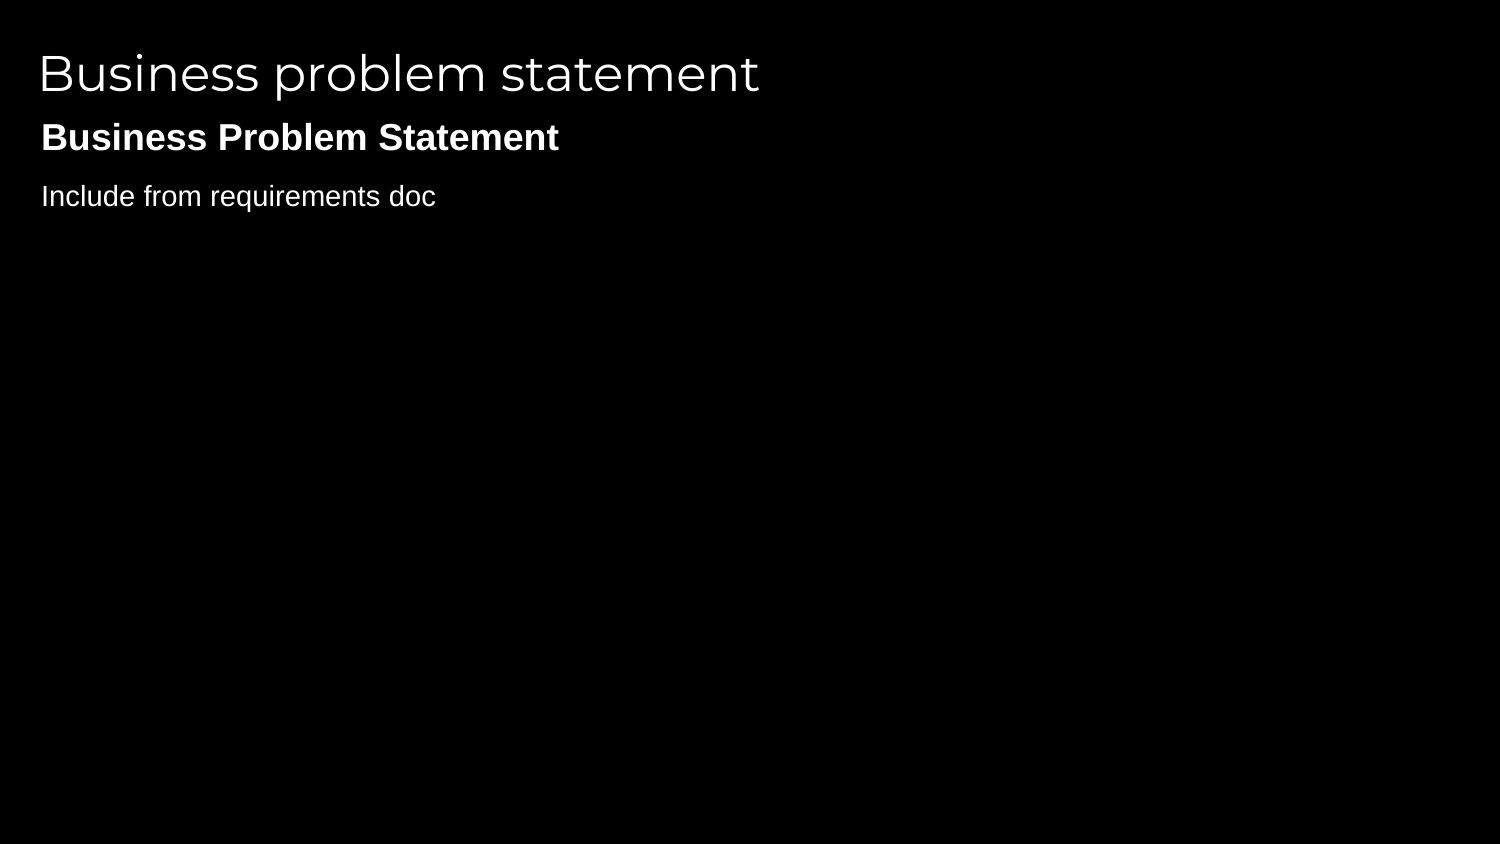

Business problem statement
Business Problem Statement

Include from requirements doc